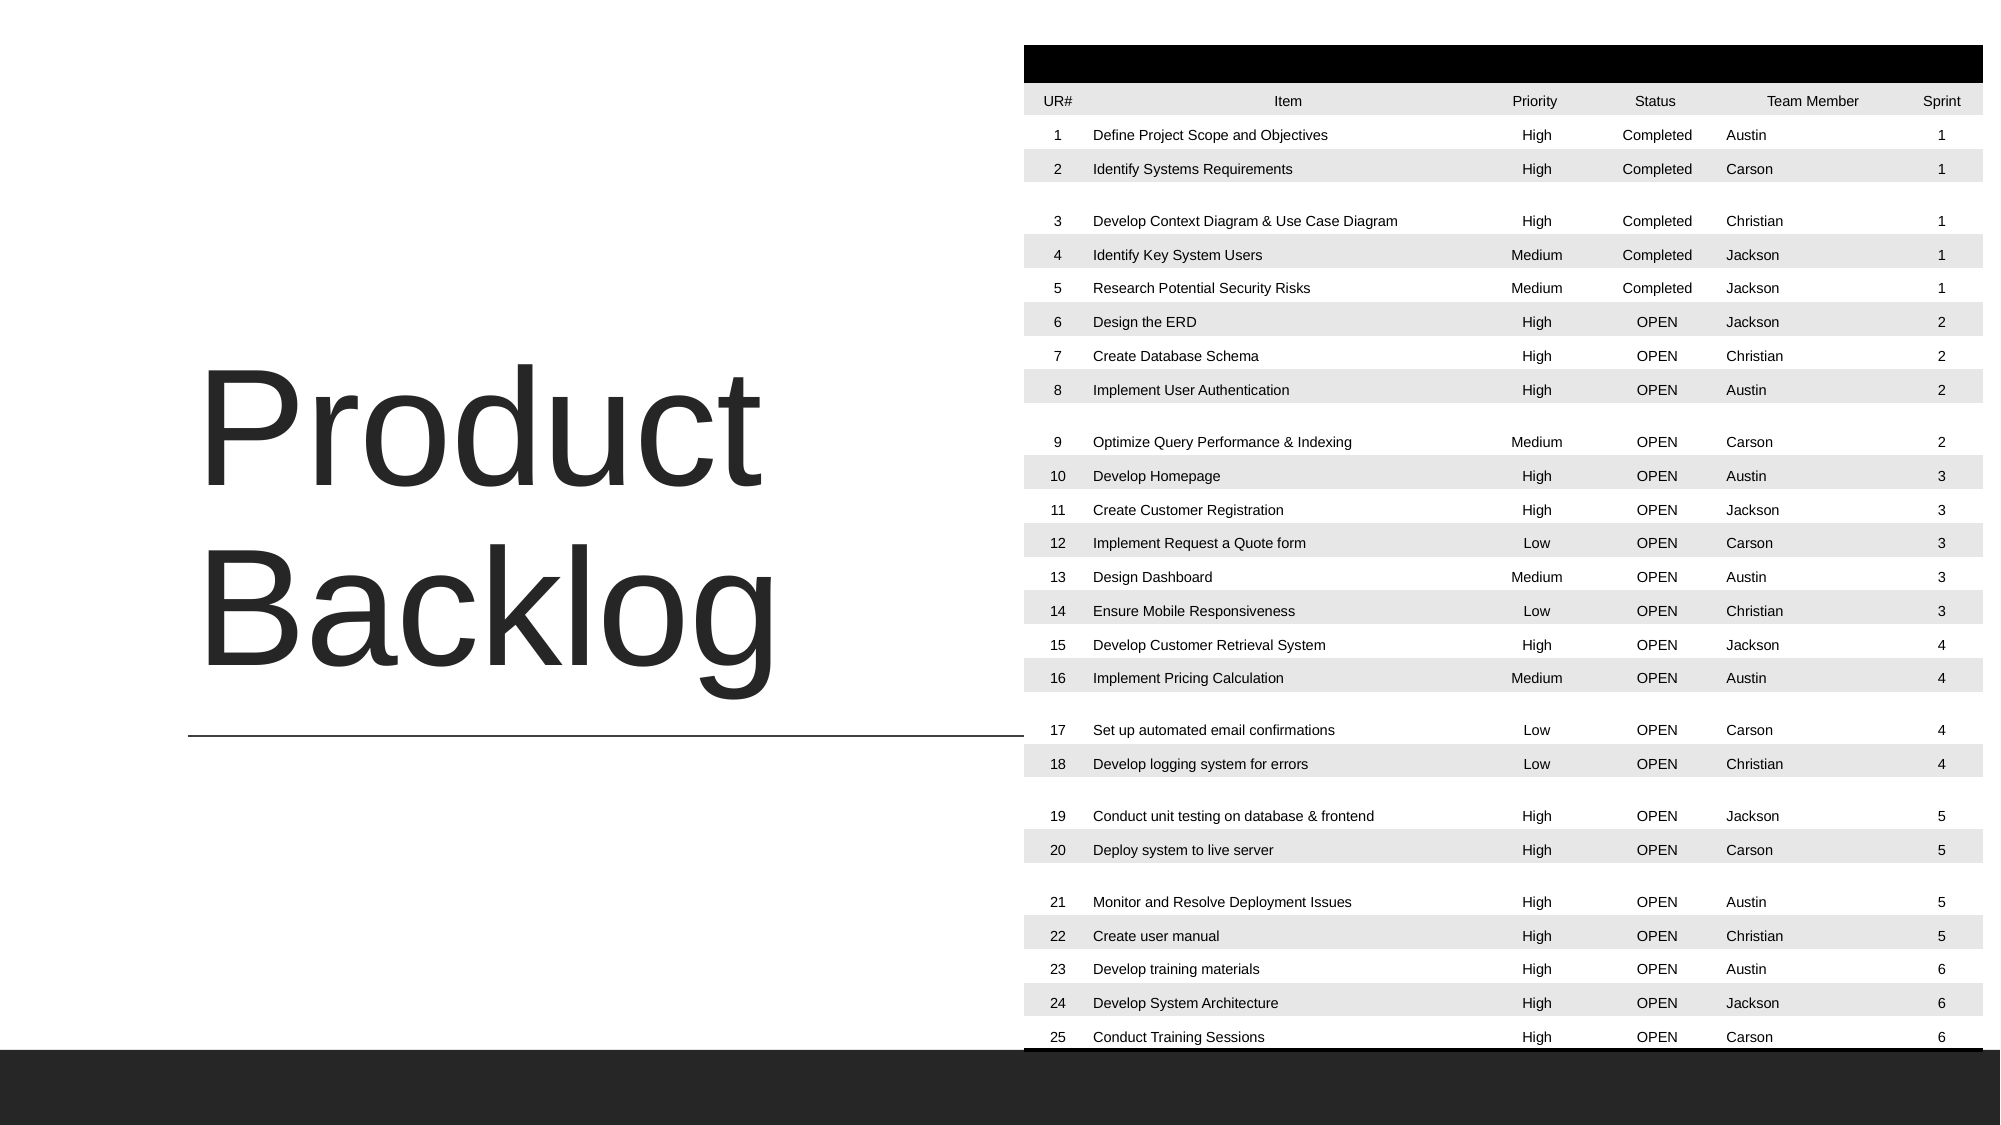

| PROJECT PRODUCT BACKLOG |  |  |  | Assignment |  |
| --- | --- | --- | --- | --- | --- |
| UR# | Item | Priority | Status | Team Member | Sprint |
| 1 | Define Project Scope and Objectives | High | Completed | Austin | 1 |
| 2 | Identify Systems Requirements | High | Completed | Carson | 1 |
| 3 | Develop Context Diagram & Use Case Diagram | High | Completed | Christian | 1 |
| 4 | Identify Key System Users | Medium | Completed | Jackson | 1 |
| 5 | Research Potential Security Risks | Medium | Completed | Jackson | 1 |
| 6 | Design the ERD | High | OPEN | Jackson | 2 |
| 7 | Create Database Schema | High | OPEN | Christian | 2 |
| 8 | Implement User Authentication | High | OPEN | Austin | 2 |
| 9 | Optimize Query Performance & Indexing | Medium | OPEN | Carson | 2 |
| 10 | Develop Homepage | High | OPEN | Austin | 3 |
| 11 | Create Customer Registration | High | OPEN | Jackson | 3 |
| 12 | Implement Request a Quote form | Low | OPEN | Carson | 3 |
| 13 | Design Dashboard | Medium | OPEN | Austin | 3 |
| 14 | Ensure Mobile Responsiveness | Low | OPEN | Christian | 3 |
| 15 | Develop Customer Retrieval System | High | OPEN | Jackson | 4 |
| 16 | Implement Pricing Calculation | Medium | OPEN | Austin | 4 |
| 17 | Set up automated email confirmations | Low | OPEN | Carson | 4 |
| 18 | Develop logging system for errors | Low | OPEN | Christian | 4 |
| 19 | Conduct unit testing on database & frontend | High | OPEN | Jackson | 5 |
| 20 | Deploy system to live server | High | OPEN | Carson | 5 |
| 21 | Monitor and Resolve Deployment Issues | High | OPEN | Austin | 5 |
| 22 | Create user manual | High | OPEN | Christian | 5 |
| 23 | Develop training materials | High | OPEN | Austin | 6 |
| 24 | Develop System Architecture | High | OPEN | Jackson | 6 |
| 25 | Conduct Training Sessions | High | OPEN | Carson | 6 |
# Product Backlog